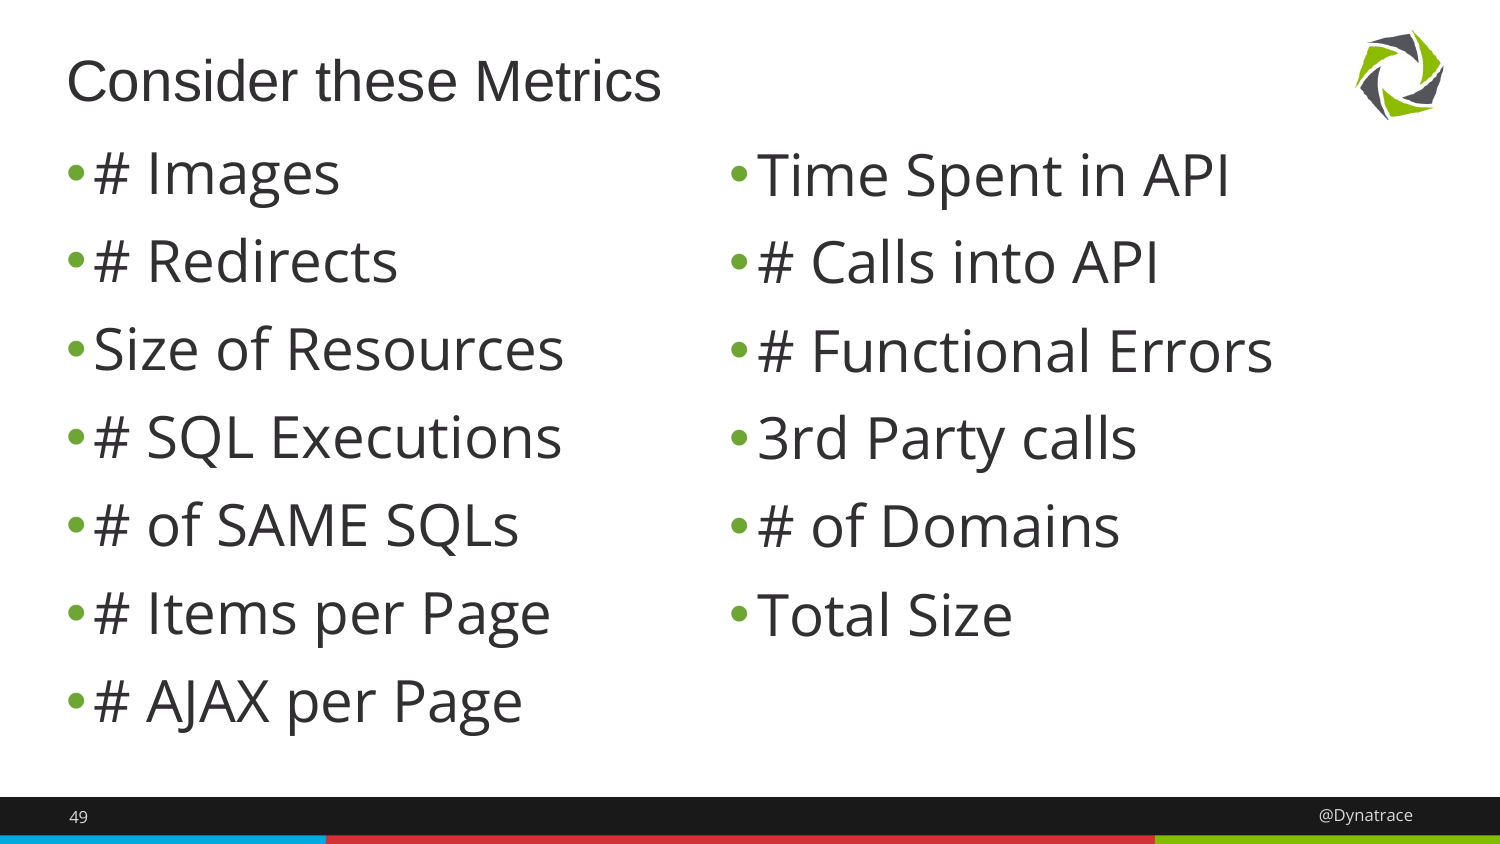

# Consider these Metrics
# Images
# Redirects
Size of Resources
# SQL Executions
# of SAME SQLs
# Items per Page
# AJAX per Page
Time Spent in API
# Calls into API
# Functional Errors
3rd Party calls
# of Domains
Total Size